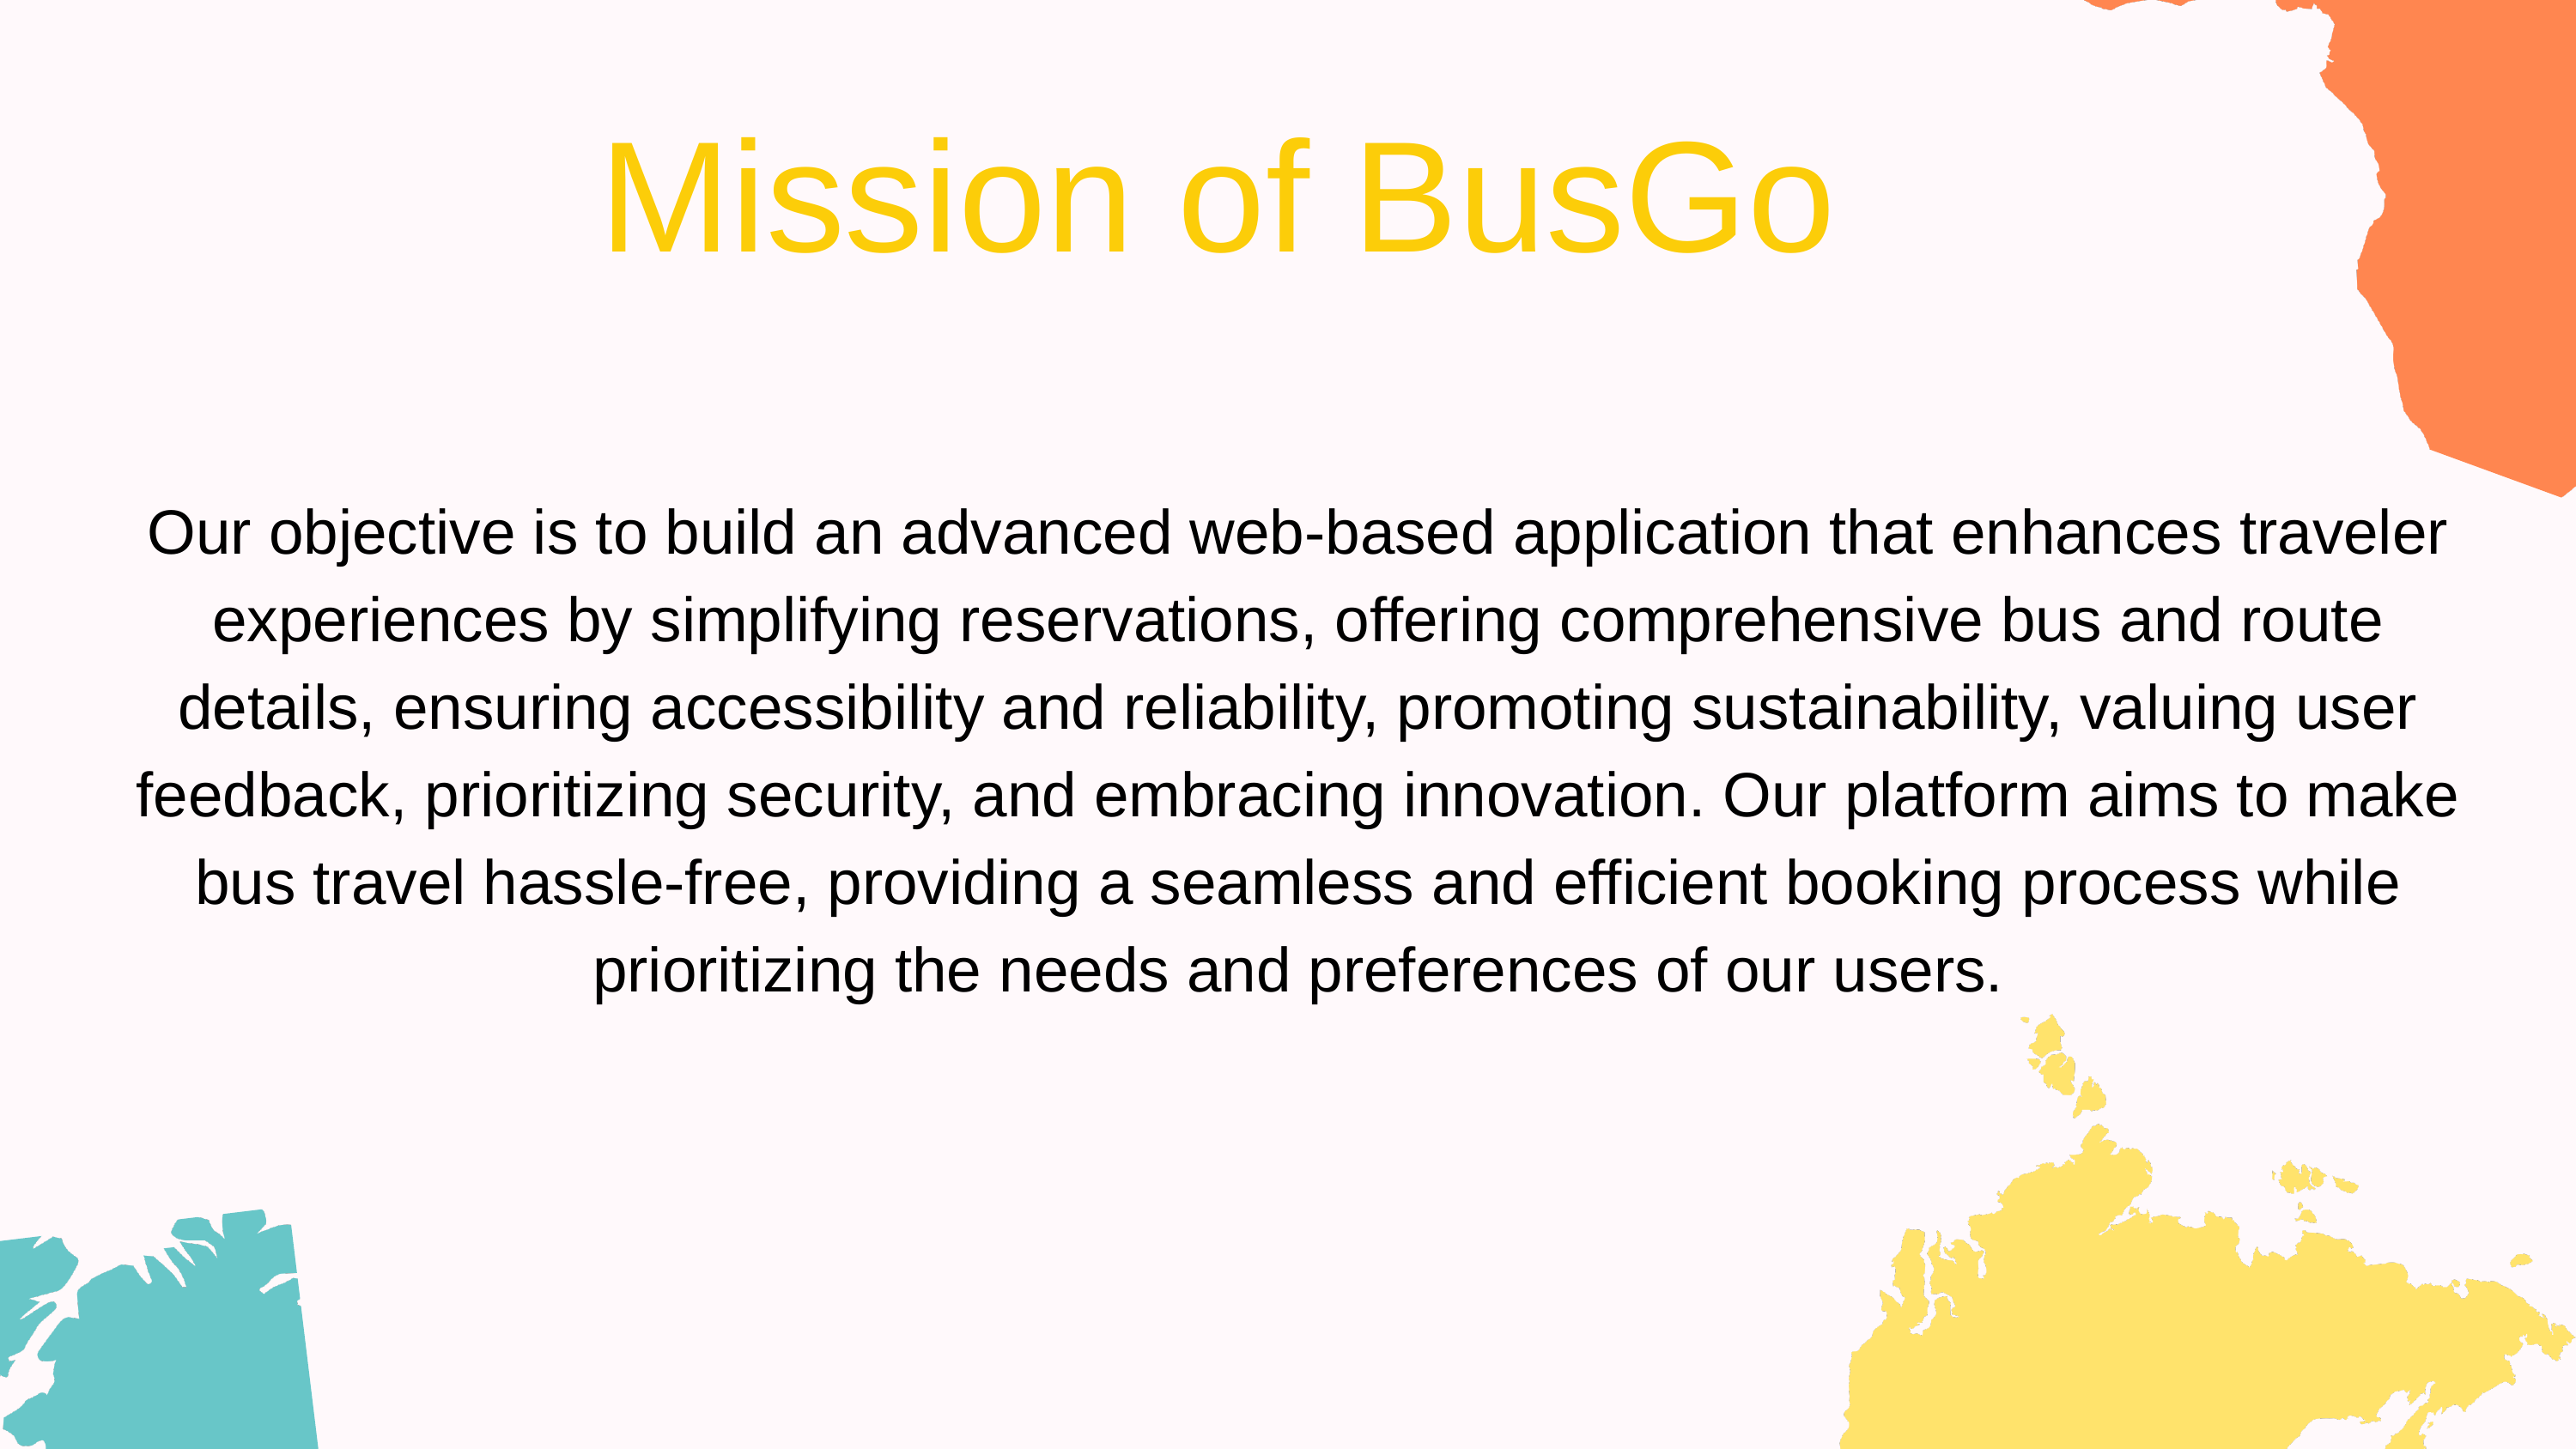

Mission of BusGo

Our objective is to build an advanced web-based application that enhances traveler experiences by simplifying reservations, offering comprehensive bus and route details, ensuring accessibility and reliability, promoting sustainability, valuing user feedback, prioritizing security, and embracing innovation. Our platform aims to make bus travel hassle-free, providing a seamless and efficient booking process while prioritizing the needs and preferences of our users.